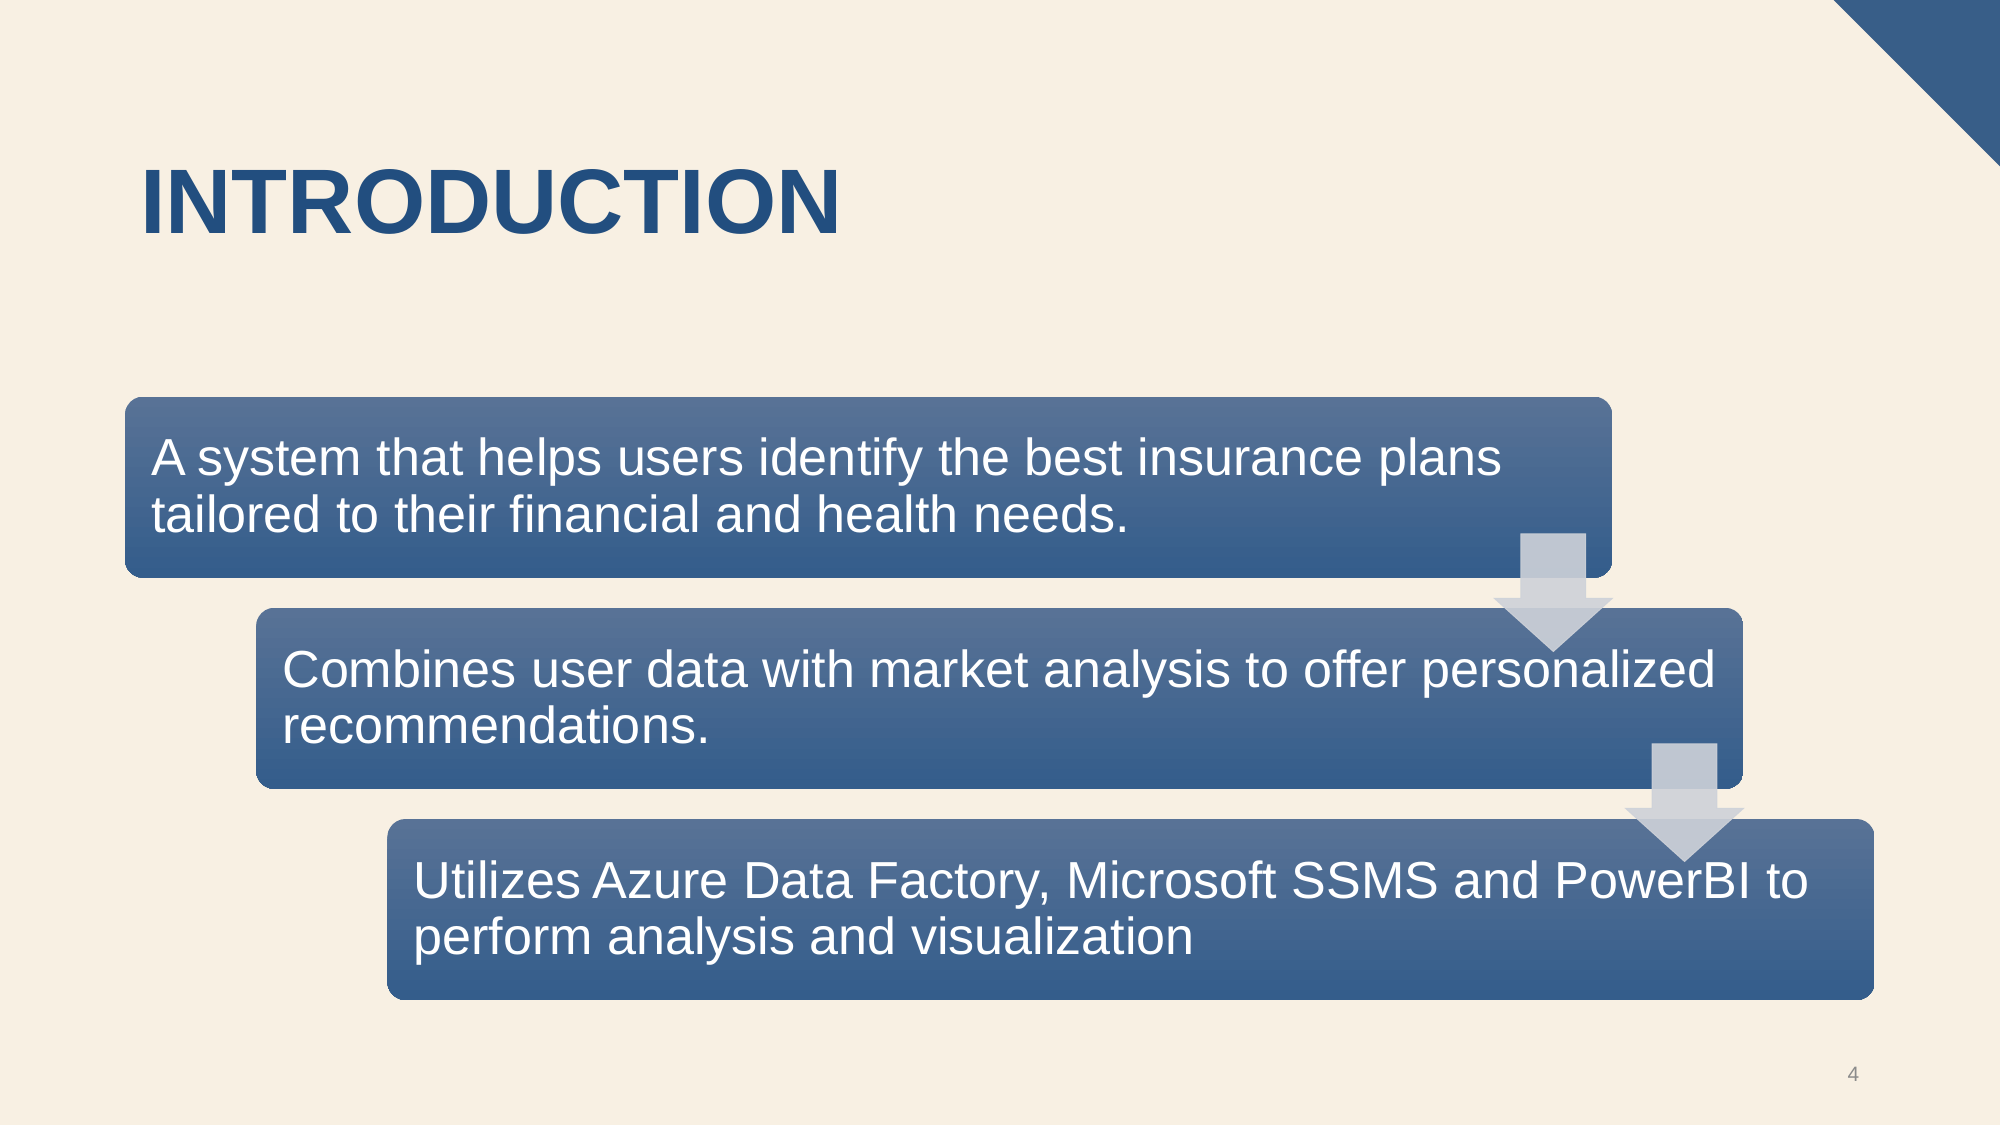

# introduction
A system that helps users identify the best insurance plans tailored to their financial and health needs.
Combines user data with market analysis to offer personalized recommendations.
Utilizes Azure Data Factory, Microsoft SSMS and PowerBI to perform analysis and visualization

4